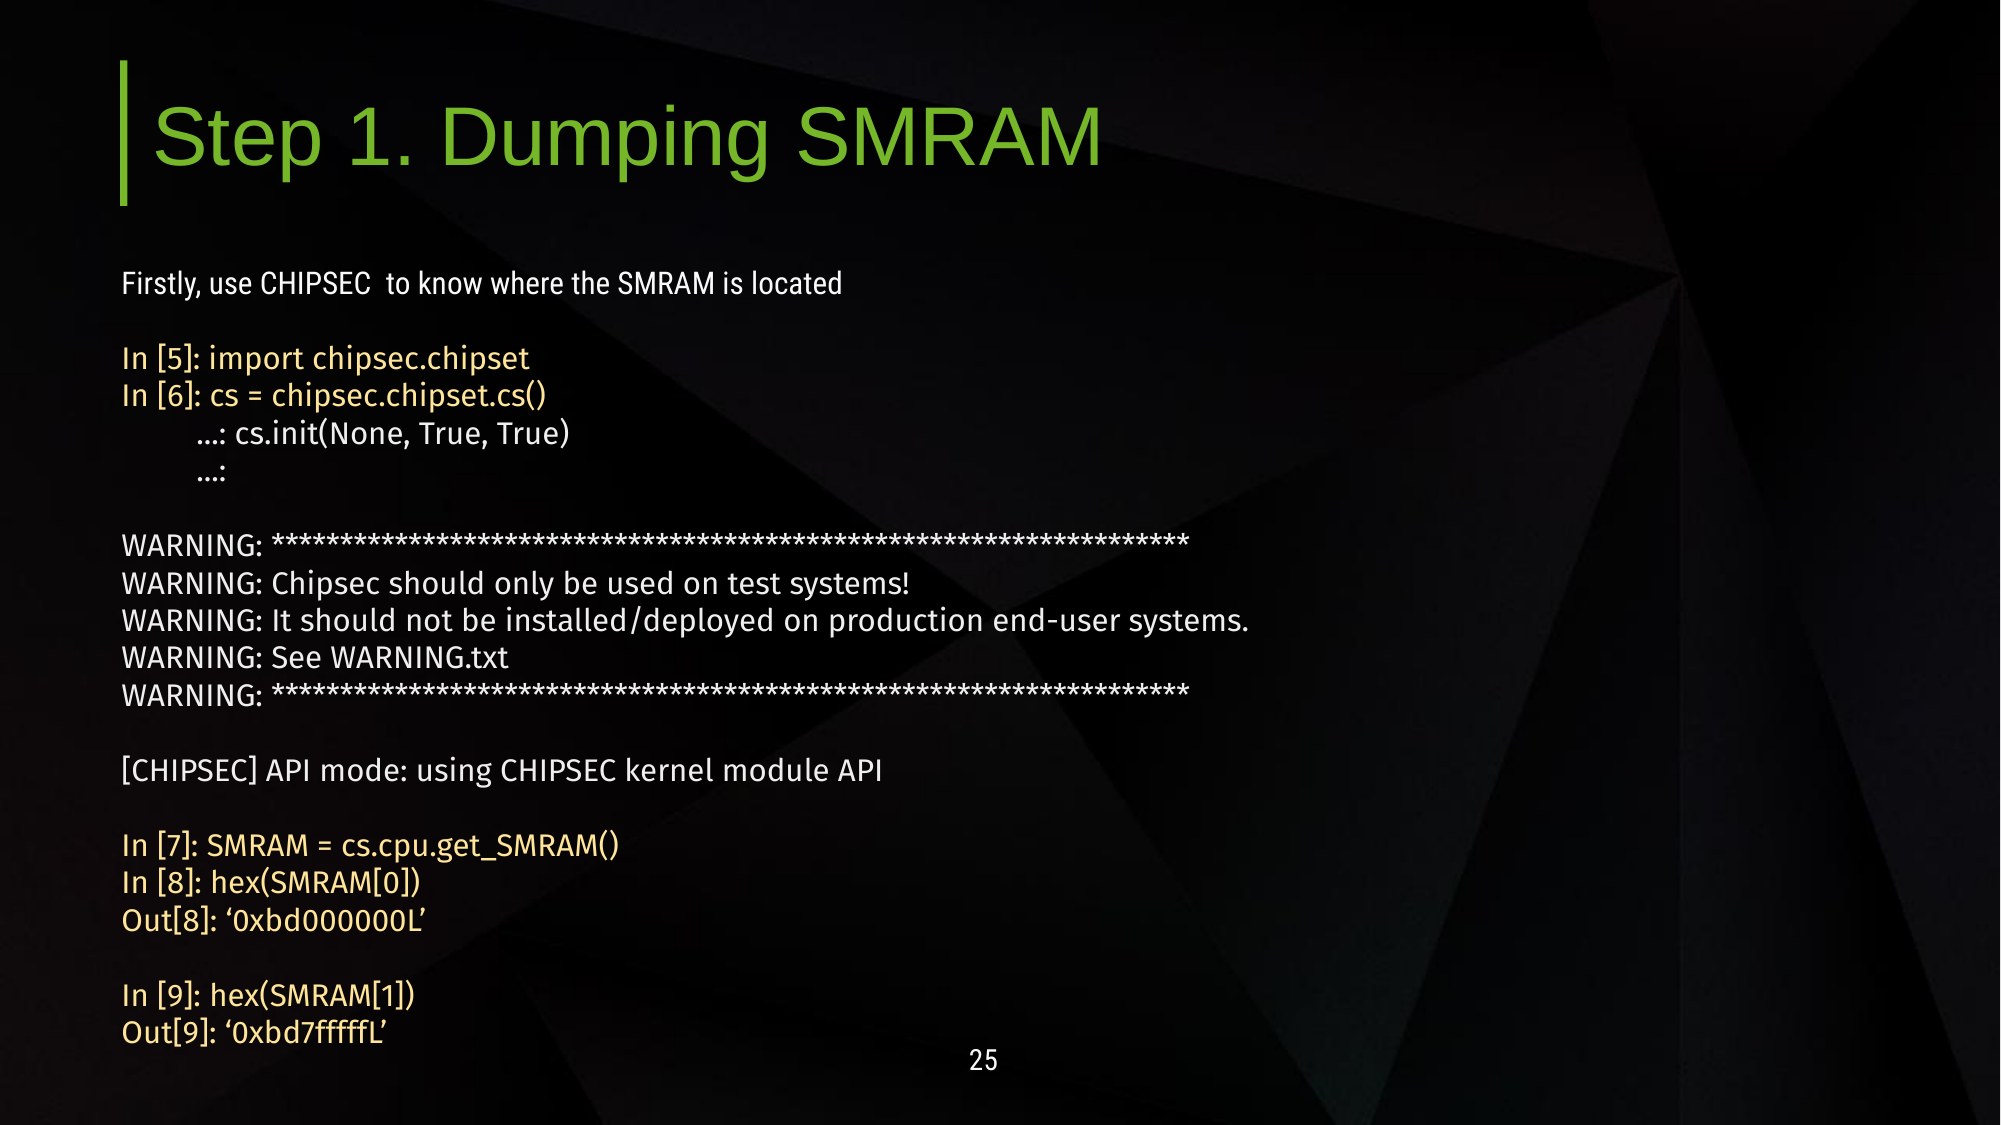

Step 1. Dumping SMRAM
Firstly, use CHIPSEC  to know where the SMRAM is located
In [5]: import chipsec.chipset
In [6]: cs = chipsec.chipset.cs()
...: cs.init(None, True, True)
...:

WARNING: *******************************************************************
WARNING: Chipsec should only be used on test systems!
WARNING: It should not be installed/deployed on production end-user systems.
WARNING: See WARNING.txt
WARNING: *******************************************************************

[CHIPSEC] API mode: using CHIPSEC kernel module API

In [7]: SMRAM = cs.cpu.get_SMRAM()
In [8]: hex(SMRAM[0])
Out[8]: ‘0xbd000000L’

In [9]: hex(SMRAM[1])
Out[9]: ‘0xbd7fffffL’